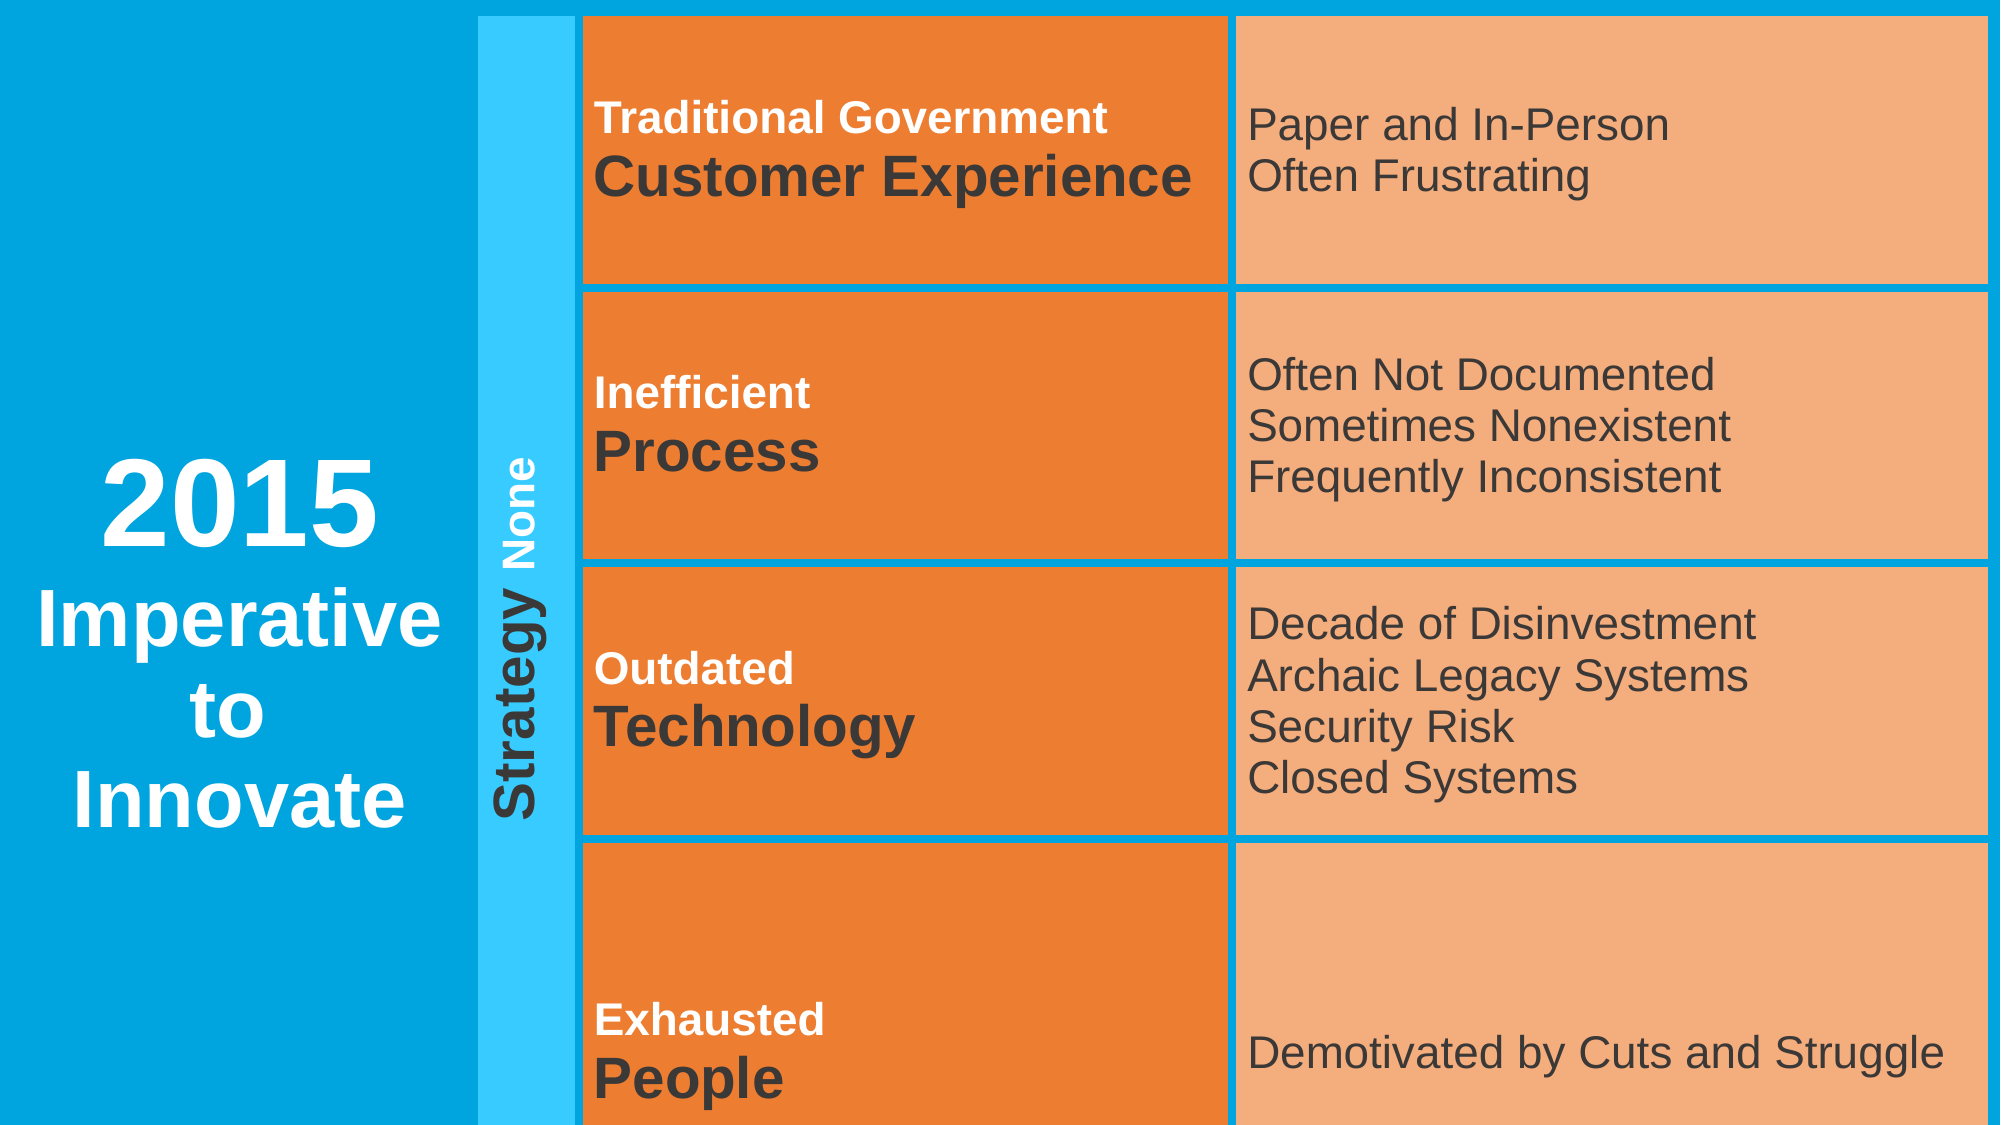

| 2015 Imperative to Innovate | Strategy None | Traditional Government Customer Experience | Paper and In-Person Often Frustrating |
| --- | --- | --- | --- |
|  |  | Inefficient Process | Often Not Documented Sometimes Nonexistent Frequently Inconsistent |
|  |  | Outdated Technology | Decade of Disinvestment Archaic Legacy Systems Security Risk Closed Systems |
|  |  | Exhausted People | Demotivated by Cuts and Struggle |